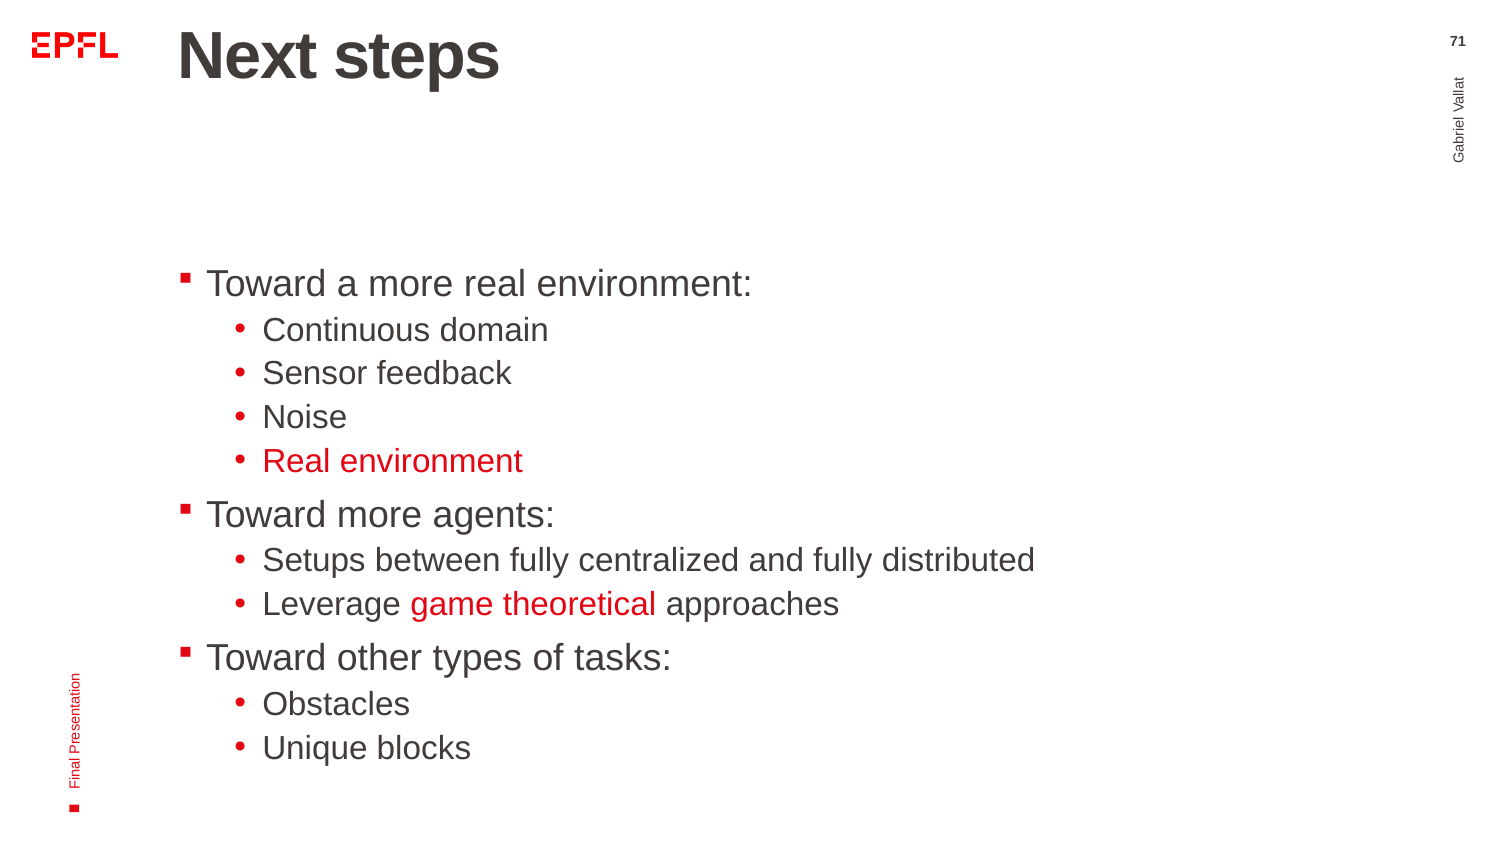

# Next steps
71
Toward a more real environment:
Continuous domain
Sensor feedback
Noise
Real environment
Toward more agents:
Setups between fully centralized and fully distributed
Leverage game theoretical approaches
Toward other types of tasks:
Obstacles
Unique blocks

Gabriel Vallat
Final Presentation